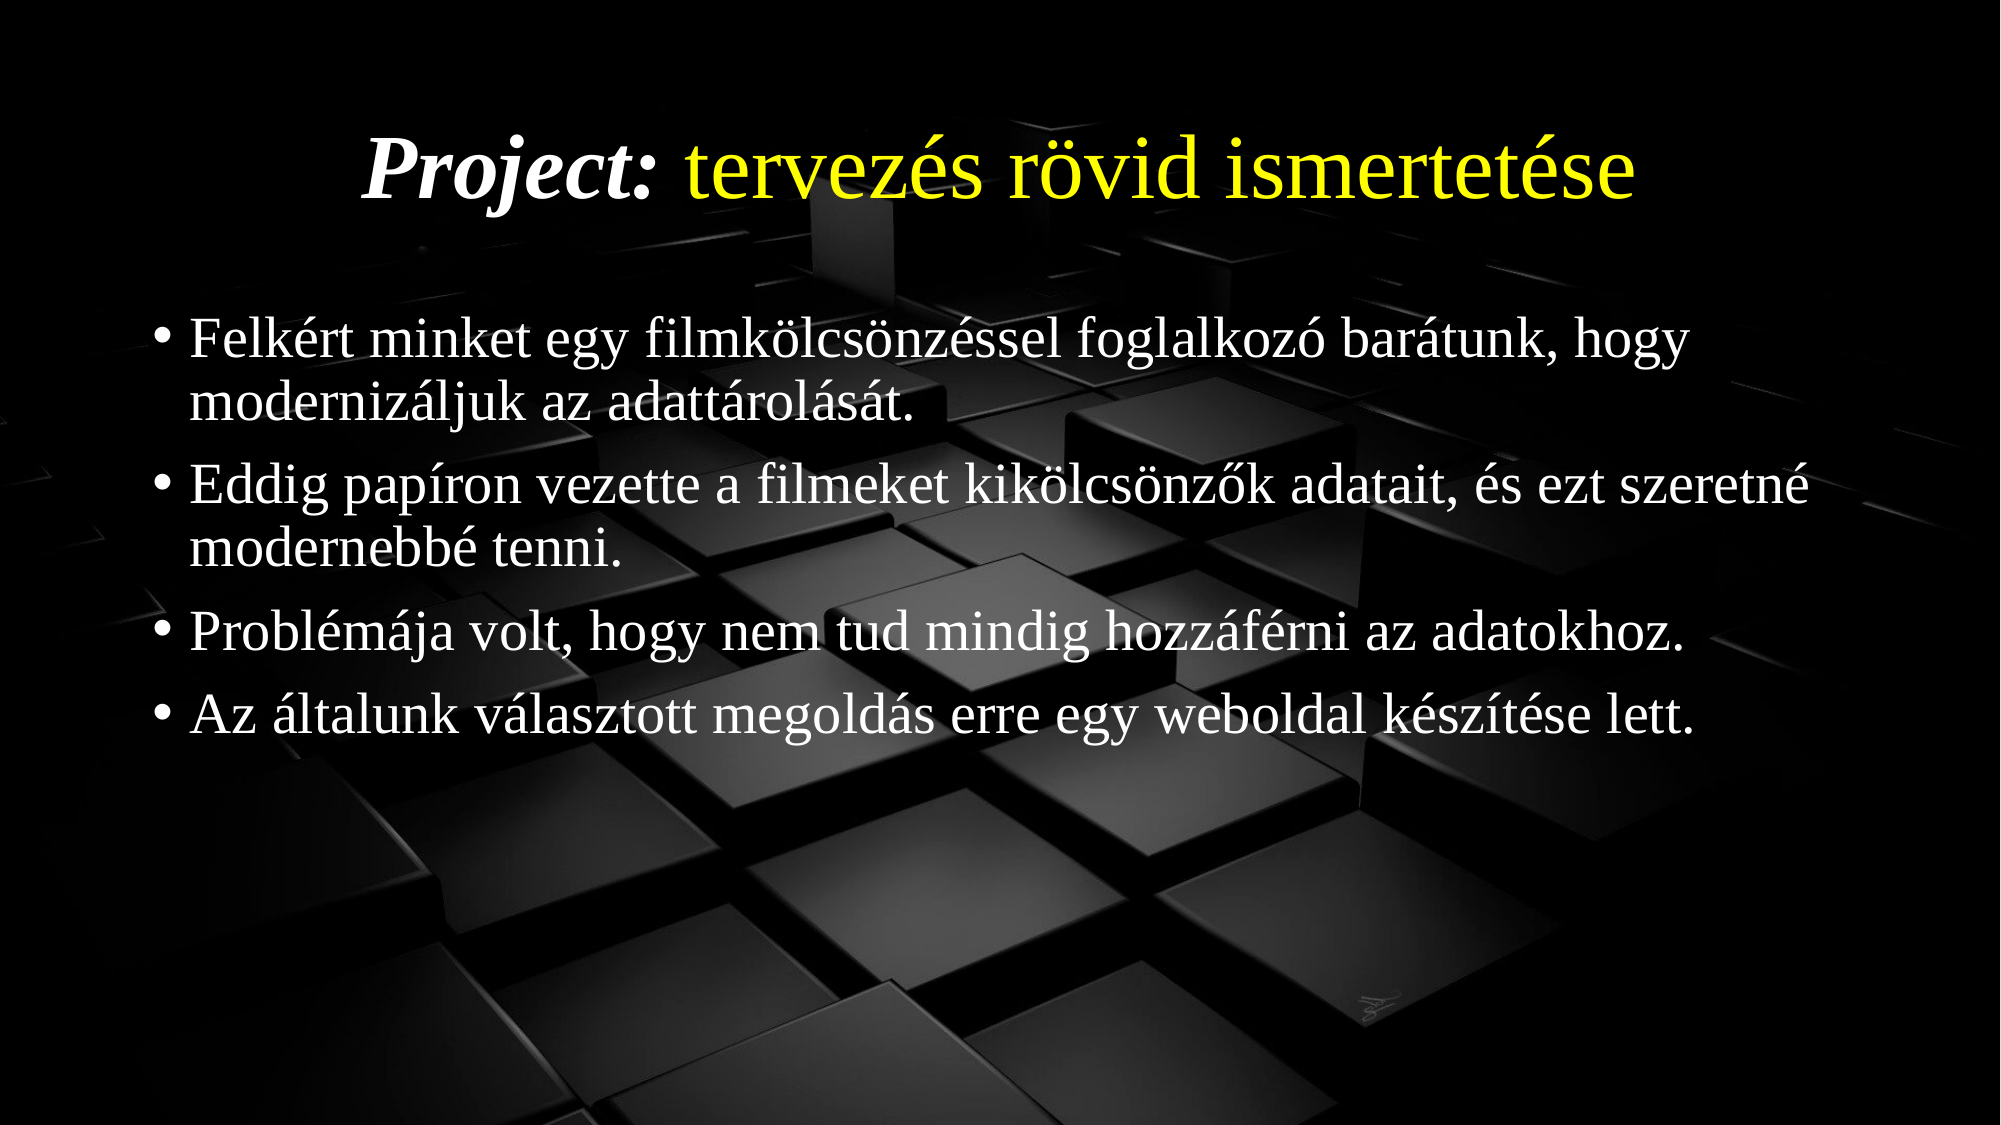

# Project: tervezés rövid ismertetése
Felkért minket egy filmkölcsönzéssel foglalkozó barátunk, hogy modernizáljuk az adattárolását.
Eddig papíron vezette a filmeket kikölcsönzők adatait, és ezt szeretné modernebbé tenni.
Problémája volt, hogy nem tud mindig hozzáférni az adatokhoz.
Az általunk választott megoldás erre egy weboldal készítése lett.